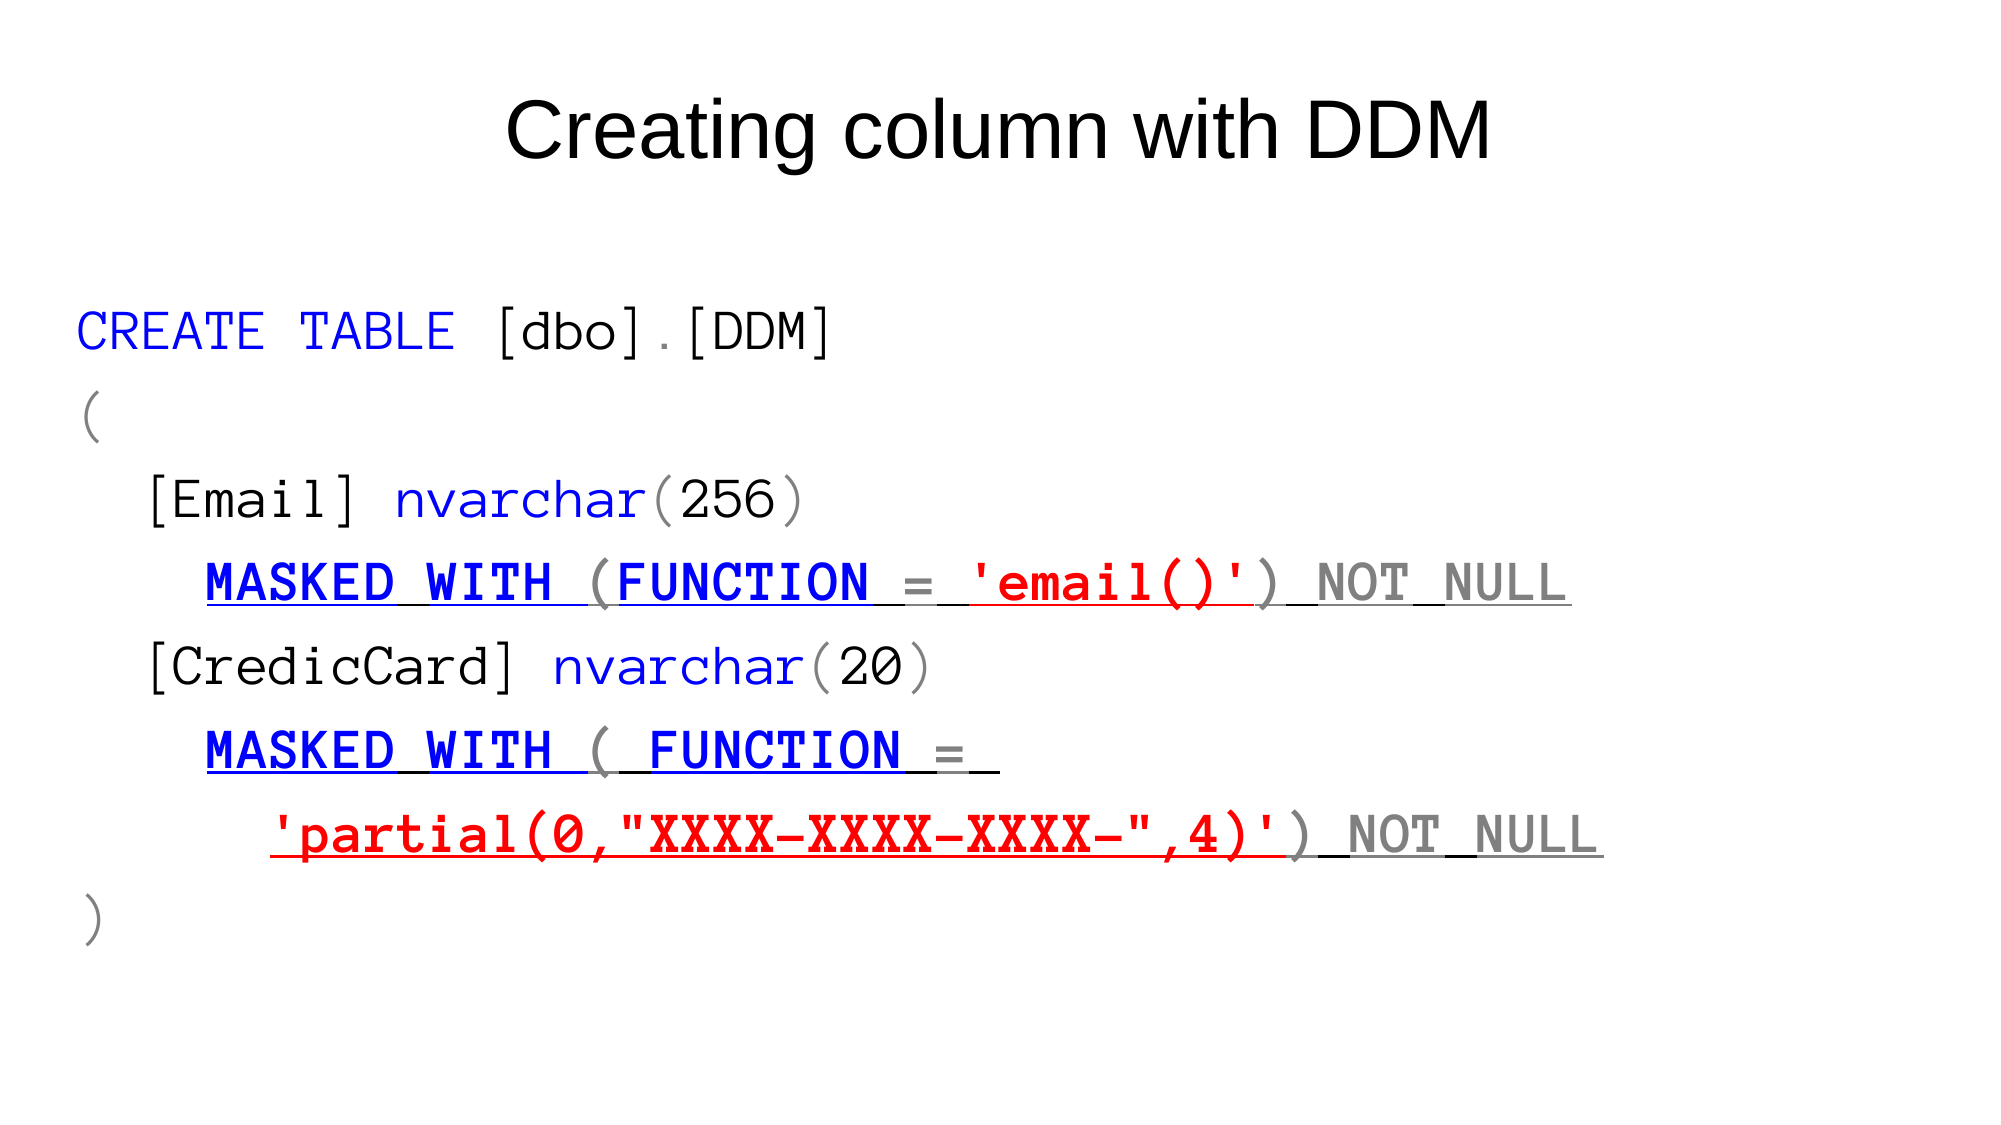

# Creating column with DDM
CREATE TABLE [dbo].[DDM]
(
  [Email] nvarchar(256)
    MASKED WITH (FUNCTION = 'email()') NOT NULL
  [CredicCard] nvarchar(20)
    MASKED WITH ( FUNCTION =
      'partial(0,"XXXX-XXXX-XXXX-",4)') NOT NULL
)